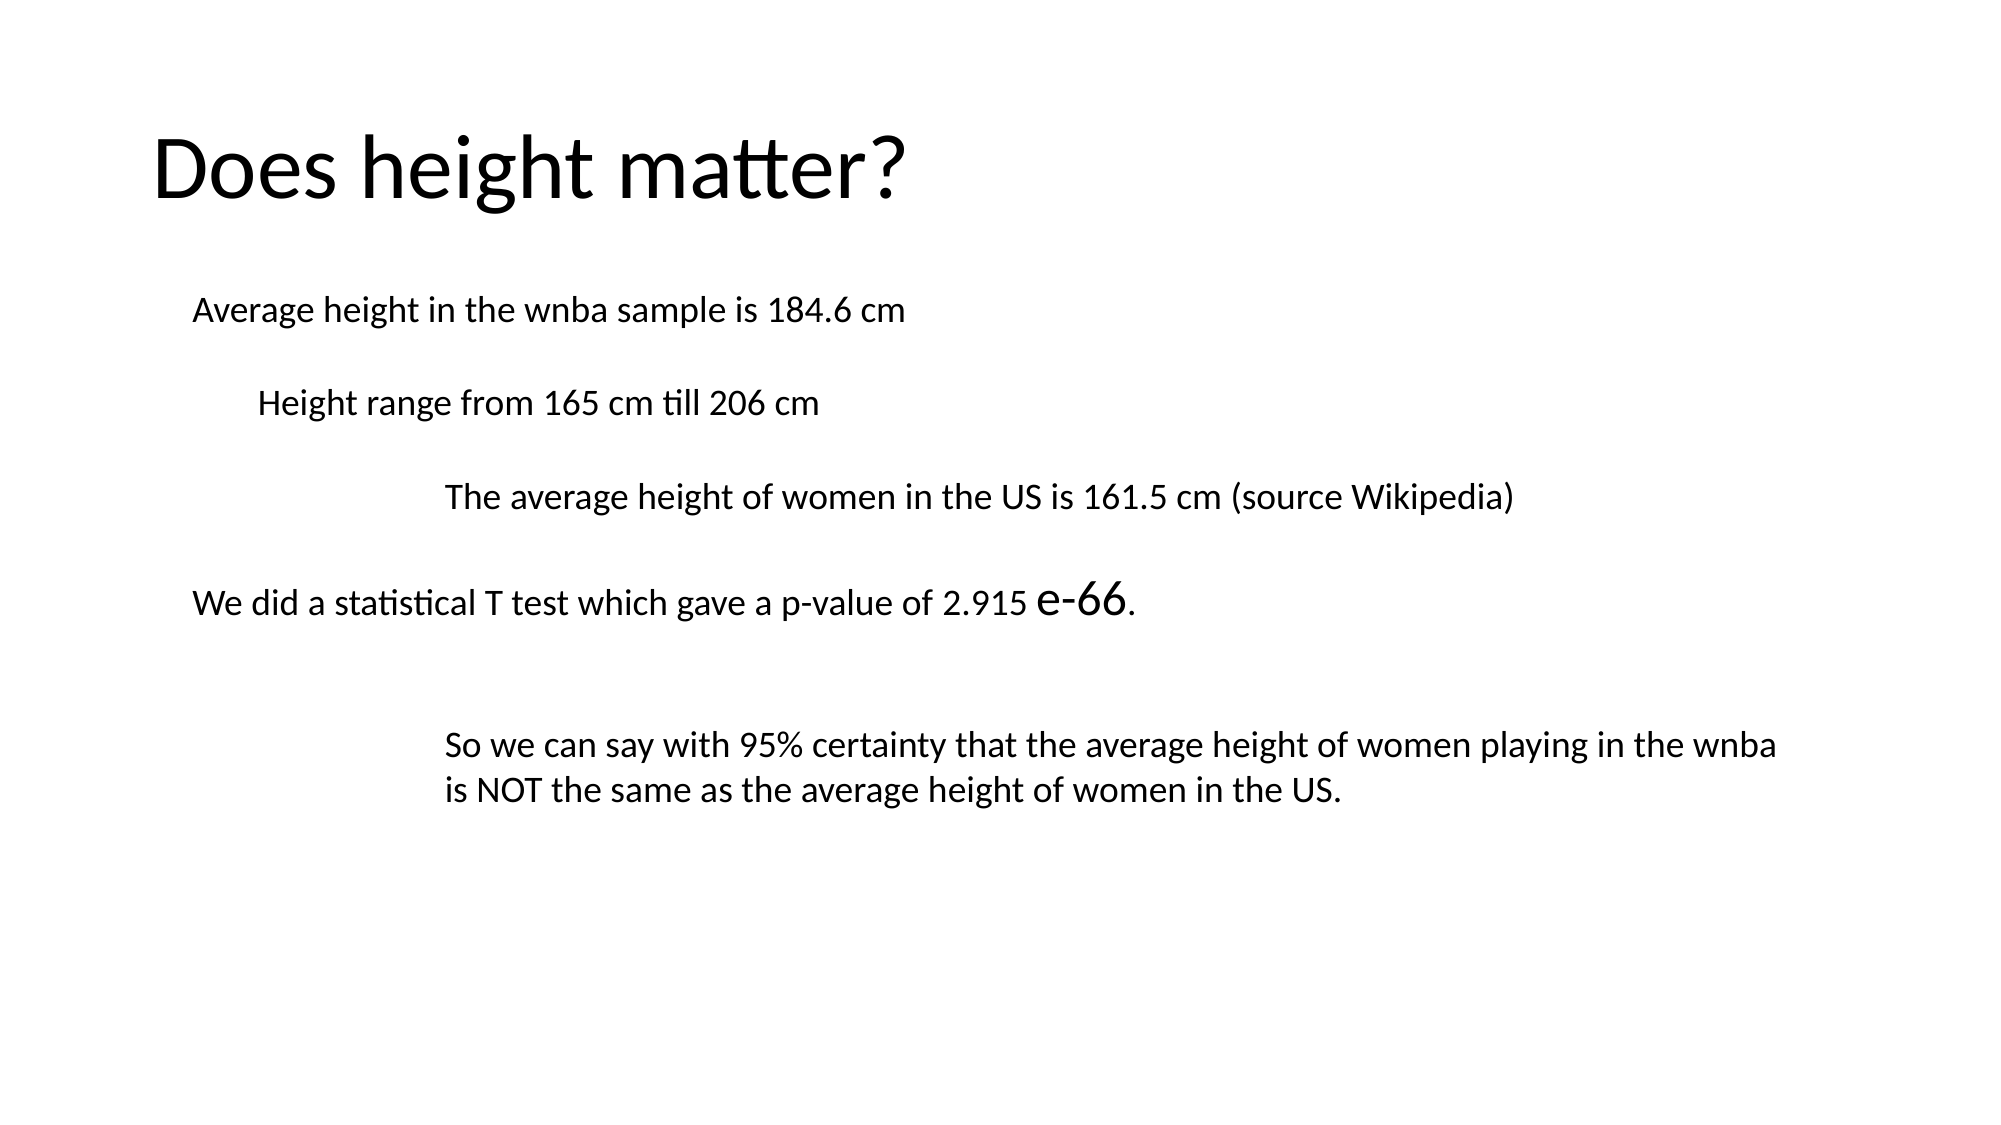

# Does height matter?
Average height in the wnba sample is 184.6 cm
Height range from 165 cm till 206 cm
The average height of women in the US is 161.5 cm (source Wikipedia)
We did a statistical T test which gave a p-value of 2.915 e-66.
So we can say with 95% certainty that the average height of women playing in the wnba
is NOT the same as the average height of women in the US.